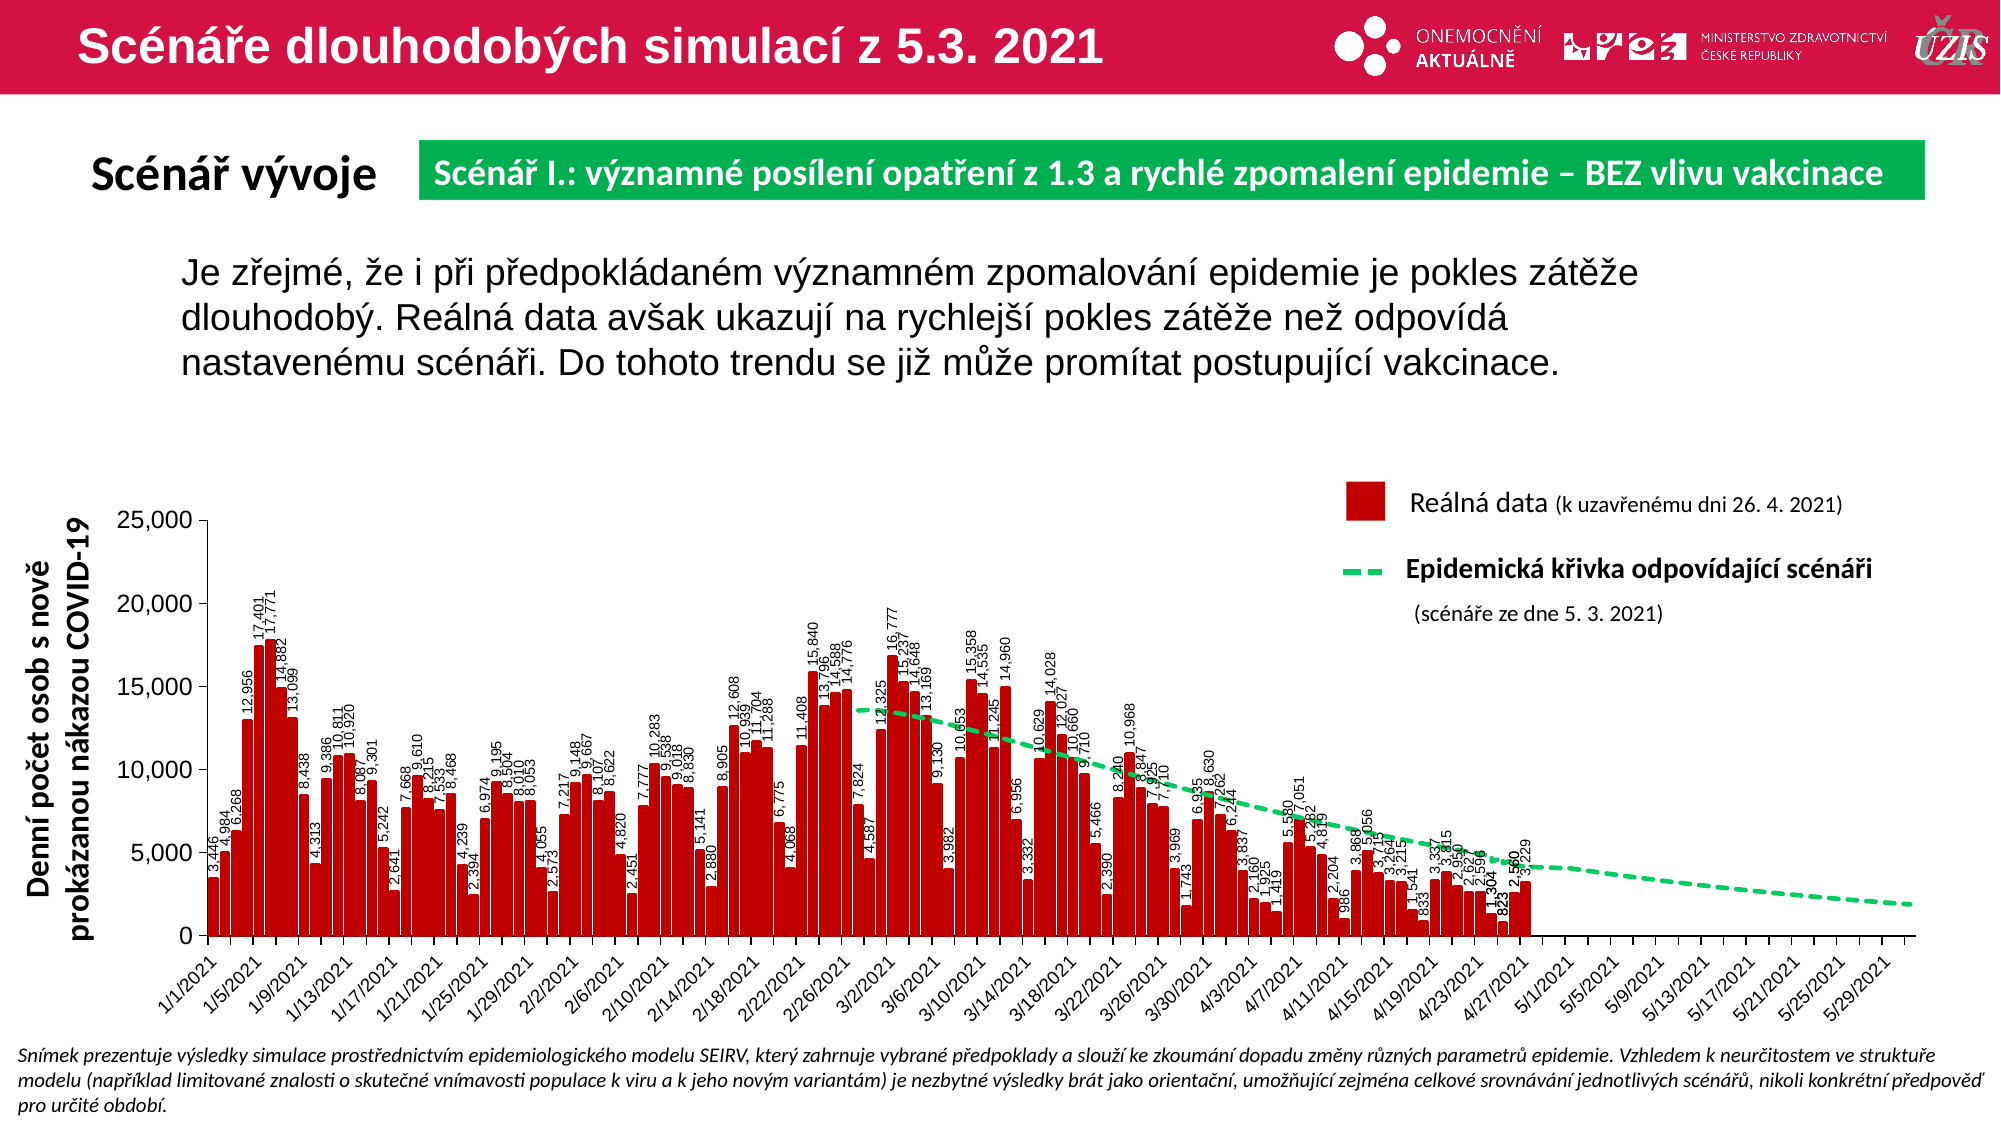

# Scénáře dlouhodobých simulací z 5.3. 2021
Scénář vývoje
Scénář I.: významné posílení opatření z 1.3 a rychlé zpomalení epidemie – BEZ vlivu vakcinace
Je zřejmé, že i při předpokládaném významném zpomalování epidemie je pokles zátěže dlouhodobý. Reálná data avšak ukazují na rychlejší pokles zátěže než odpovídá nastavenému scénáři. Do tohoto trendu se již může promítat postupující vakcinace.

### Chart

| Category | Denní počet případů | model | 1,10 |
|---|---|---|---|
| 44166 | 5180.0 | None | None |
| 44167 | 4561.0 | None | None |
| 44168 | 4624.0 | None | None |
| 44169 | 4747.0 | None | None |
| 44170 | 3312.0 | None | None |
| 44171 | 1112.0 | None | None |
| 44172 | 4251.0 | None | None |
| 44173 | 5855.0 | None | None |
| 44174 | 6414.0 | None | None |
| 44175 | 5872.0 | None | None |
| 44176 | 6209.0 | None | None |
| 44177 | 3655.0 | None | None |
| 44178 | 1998.0 | None | None |
| 44179 | 5176.0 | None | None |
| 44180 | 7908.0 | None | None |
| 44181 | 8258.0 | None | None |
| 44182 | 7614.0 | None | None |
| 44183 | 8838.0 | None | None |
| 44184 | 5326.0 | None | None |
| 44185 | 3403.0 | None | None |
| 44186 | 7950.0 | None | None |
| 44187 | 10914.0 | None | None |
| 44188 | 14139.0 | None | None |
| 44189 | 4373.0 | None | None |
| 44190 | 2671.0 | None | None |
| 44191 | 3031.0 | None | None |
| 44192 | 3783.0 | None | None |
| 44193 | 10937.0 | None | None |
| 44194 | 16476.0 | None | None |
| 44195 | 17061.0 | None | None |
| 44196 | 13307.0 | None | None |
| 44197 | 3446.0 | None | None |
| 44198 | 4984.0 | None | None |
| 44199 | 6268.0 | None | None |
| 44200 | 12956.0 | None | None |
| 44201 | 17401.0 | None | None |
| 44202 | 17771.0 | None | None |
| 44203 | 14882.0 | None | None |
| 44204 | 13099.0 | None | None |
| 44205 | 8438.0 | None | None |
| 44206 | 4313.0 | None | None |
| 44207 | 9386.0 | None | None |
| 44208 | 10811.0 | None | None |
| 44209 | 10920.0 | None | None |
| 44210 | 8087.0 | None | None |
| 44211 | 9301.0 | None | None |
| 44212 | 5242.0 | None | None |
| 44213 | 2641.0 | None | None |
| 44214 | 7668.0 | None | None |
| 44215 | 9610.0 | None | None |
| 44216 | 8215.0 | None | None |
| 44217 | 7533.0 | None | None |
| 44218 | 8468.0 | None | None |
| 44219 | 4239.0 | None | None |
| 44220 | 2394.0 | None | None |
| 44221 | 6974.0 | None | None |
| 44222 | 9195.0 | None | None |
| 44223 | 8504.0 | None | None |
| 44224 | 8010.0 | None | None |
| 44225 | 8053.0 | None | None |
| 44226 | 4055.0 | None | None |
| 44227 | 2573.0 | None | None |
| 44228 | 7217.0 | None | None |
| 44229 | 9148.0 | None | None |
| 44230 | 9667.0 | None | None |
| 44231 | 8107.0 | None | None |
| 44232 | 8622.0 | None | None |
| 44233 | 4820.0 | None | None |
| 44234 | 2451.0 | None | None |
| 44235 | 7777.0 | None | None |
| 44236 | 10283.0 | None | None |
| 44237 | 9538.0 | None | None |
| 44238 | 9018.0 | None | None |
| 44239 | 8830.0 | None | None |
| 44240 | 5141.0 | None | None |
| 44241 | 2880.0 | None | None |
| 44242 | 8905.0 | None | None |
| 44243 | 12608.0 | None | None |
| 44244 | 10939.0 | None | None |
| 44245 | 11704.0 | None | None |
| 44246 | 11288.0 | None | None |
| 44247 | 6775.0 | None | None |
| 44248 | 4068.0 | None | None |
| 44249 | 11408.0 | None | None |
| 44250 | 15840.0 | None | None |
| 44251 | 13796.0 | None | None |
| 44252 | 14588.0 | None | None |
| 44253 | 14776.0 | None | None |
| 44254 | 7824.0 | None | 13565.398587364976 |
| 44255 | 4587.0 | None | 13597.620772138698 |
| 44256 | 12325.0 | None | 13548.918318527833 |
| 44257 | 16777.0 | None | 13455.93945754604 |
| 44258 | 15237.0 | None | 13336.90112074407 |
| 44259 | 14648.0 | None | 13201.041345989797 |
| 44260 | 13169.0 | None | 13053.250245753177 |
| 44261 | 9130.0 | None | 12896.31896176771 |
| 44262 | 3982.0 | None | 12732.020108445684 |
| 44263 | 10653.0 | None | 12561.620250351514 |
| 44264 | 15358.0 | None | 12386.119621972726 |
| 44265 | 14535.0 | None | 12206.36292069647 |
| 44266 | 11245.0 | None | 12023.090421835983 |
| 44267 | 14960.0 | None | 11836.962221911288 |
| 44268 | 6956.0 | None | 11648.570807348526 |
| 44269 | 3332.0 | None | 11458.448766482525 |
| 44270 | 10629.0 | None | 11267.074560520114 |
| 44271 | 14028.0 | None | 11074.877508179043 |
| 44272 | 12027.0 | None | 10882.242381785769 |
| 44273 | 10660.0 | None | 10689.513712989812 |
| 44274 | 9710.0 | None | 10496.999805791134 |
| 44275 | 5466.0 | None | 10304.976434519584 |
| 44276 | 2390.0 | None | 10113.69021224228 |
| 44277 | 8240.0 | None | 9923.361629071529 |
| 44278 | 10968.0 | None | 9734.18777207364 |
| 44279 | 8847.0 | None | 9546.344746865485 |
| 44280 | 7925.0 | None | 9359.989825699653 |
| 44281 | 7710.0 | None | 9175.26334872345 |
| 44282 | 3969.0 | None | 8992.2904050443 |
| 44283 | 1743.0 | None | 8811.18231897768 |
| 44284 | 6935.0 | None | 8632.03796493015 |
| 44285 | 8630.0 | None | 8454.944932144714 |
| 44286 | 7262.0 | None | 8279.980558243358 |
| 44287 | 6244.0 | None | 8107.212848282605 |
| 44288 | 3837.0 | None | 7936.701293970641 |
| 44289 | 2160.0 | None | 7768.497605815966 |
| 44290 | 1925.0 | None | 7602.64636929901 |
| 44291 | 1419.0 | None | 7439.18563467599 |
| 44292 | 5580.0 | None | 7278.147448726701 |
| 44293 | 7051.0 | None | 7119.558335628359 |
| 44294 | 5282.0 | None | 6963.439733158816 |
| 44295 | 4819.0 | None | 6809.808389586721 |
| 44296 | 2204.0 | None | 6658.6767258769 |
| 44297 | 986.0 | None | 6510.053167211635 |
| 44298 | 3868.0 | None | 6363.942447288402 |
| 44299 | 5056.0 | None | 6220.345888390614 |
| 44300 | 3715.0 | None | 6079.261659829044 |
| 44301 | 3264.0 | None | 5940.68501700896 |
| 44302 | 3215.0 | None | 5804.608523083503 |
| 44303 | 1541.0 | None | 5671.022254900769 |
| 44304 | 833.0 | None | 5539.913994734546 |
| 44305 | 3337.0 | None | 5411.269409101447 |
| 44306 | 3815.0 | None | 5285.072215806259 |
| 44307 | 2950.0 | None | 5161.304340218661 |
| 44308 | 2627.0 | None | 5039.946061665123 |
| 44309 | 2596.0 | None | 4920.97615071681 |
| 44310 | 1304.0 | None | 4804.371998065591 |
| 44311 | 823.0 | None | 4690.109735603539 |
| 44312 | 2560.0 | None | 4578.164350255089 |
| 44310 | 1304.0 | None | 4468.509791053662 |
| 44311 | 823.0 | None | 4361.119069904916 |
| 44312 | 2560.0 | None | 4255.9643564357075 |
| 44313 | 3229.0 | None | 4153.017067290396 |
| 44317 | None | None | 4052.2479502035376 |
| 44318 | None | None | 3953.6271631495847 |
| 44319 | None | None | 3857.1243488453674 |
| 44320 | None | None | 3762.7087048593494 |
| 44321 | None | None | 3670.3490495624683 |
| 44322 | None | None | 3580.0138841385356 |
| 44323 | None | None | 3491.6714508571886 |
| 44324 | None | None | 3405.289787799143 |
| 44325 | None | None | 3320.836780211638 |
| 44326 | None | None | 3238.2802086613838 |
| 44327 | None | None | 3157.58779414277 |
| 44328 | None | None | 3078.727240290488 |
| 44329 | None | None | 3001.666272837863 |
| 44330 | None | None | 2926.3726764550584 |
| 44331 | None | None | 2852.8143290947587 |
| 44332 | None | None | 2780.9592339668447 |
| 44333 | None | None | 2710.7755492580272 |
| 44334 | None | None | 2642.2316157071173 |
| 44335 | None | None | 2575.295982141782 |
| 44336 | None | None | 2509.937429078011 |
| 44337 | None | None | 2446.124990479197 |
| 44338 | None | None | 2383.827973767664 |
| 44339 | None | None | 2323.015978177535 |
| 44340 | None | None | 2263.6589115341962 |
| 44341 | None | None | 2205.727005541997 |
| 44342 | None | None | 2149.190829658527 |
| 44343 | None | None | 2094.021303630475 |
| 44344 | None | None | 2040.1897087630277 |
| 44345 | None | None | 1987.667697991727 |
| 44346 | None | None | 1936.4273048228154 |
| 44347 | None | None | 1886.4409512053298 |
Reálná data (k uzavřenému dni 26. 4. 2021)

Epidemická křivka odpovídající scénáři
(scénáře ze dne 5. 3. 2021)
Denní počet osob s nově prokázanou nákazou COVID-19
Snímek prezentuje výsledky simulace prostřednictvím epidemiologického modelu SEIRV, který zahrnuje vybrané předpoklady a slouží ke zkoumání dopadu změny různých parametrů epidemie. Vzhledem k neurčitostem ve struktuře modelu (například limitované znalosti o skutečné vnímavosti populace k viru a k jeho novým variantám) je nezbytné výsledky brát jako orientační, umožňující zejména celkové srovnávání jednotlivých scénářů, nikoli konkrétní předpověď pro určité období.